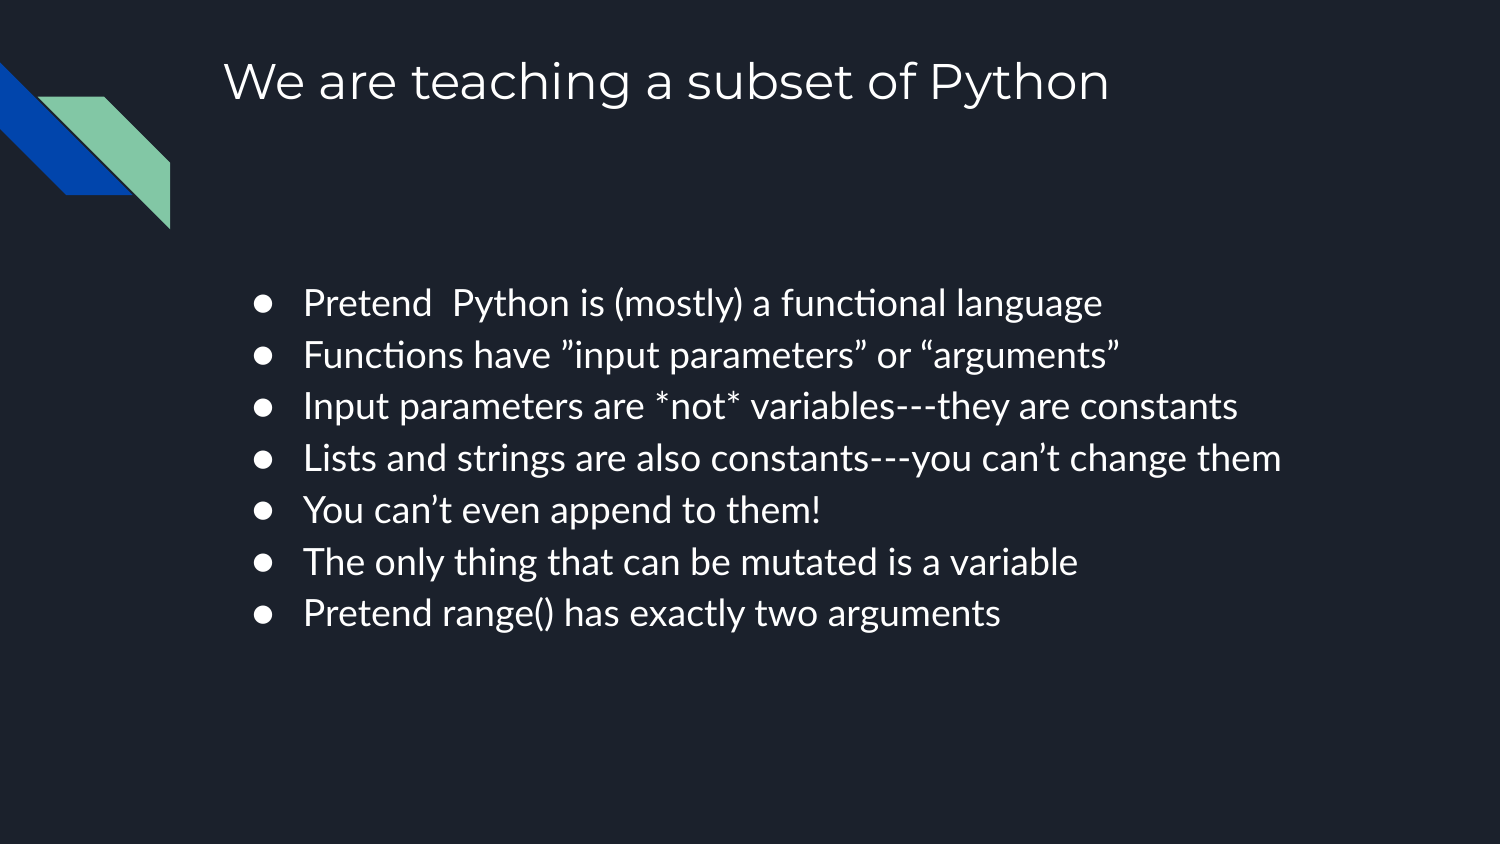

# We are teaching a subset of Python
Pretend  Python is (mostly) a functional language
Functions have ”input parameters” or “arguments”
Input parameters are *not* variables---they are constants
Lists and strings are also constants---you can’t change them
You can’t even append to them!
The only thing that can be mutated is a variable
Pretend range() has exactly two arguments